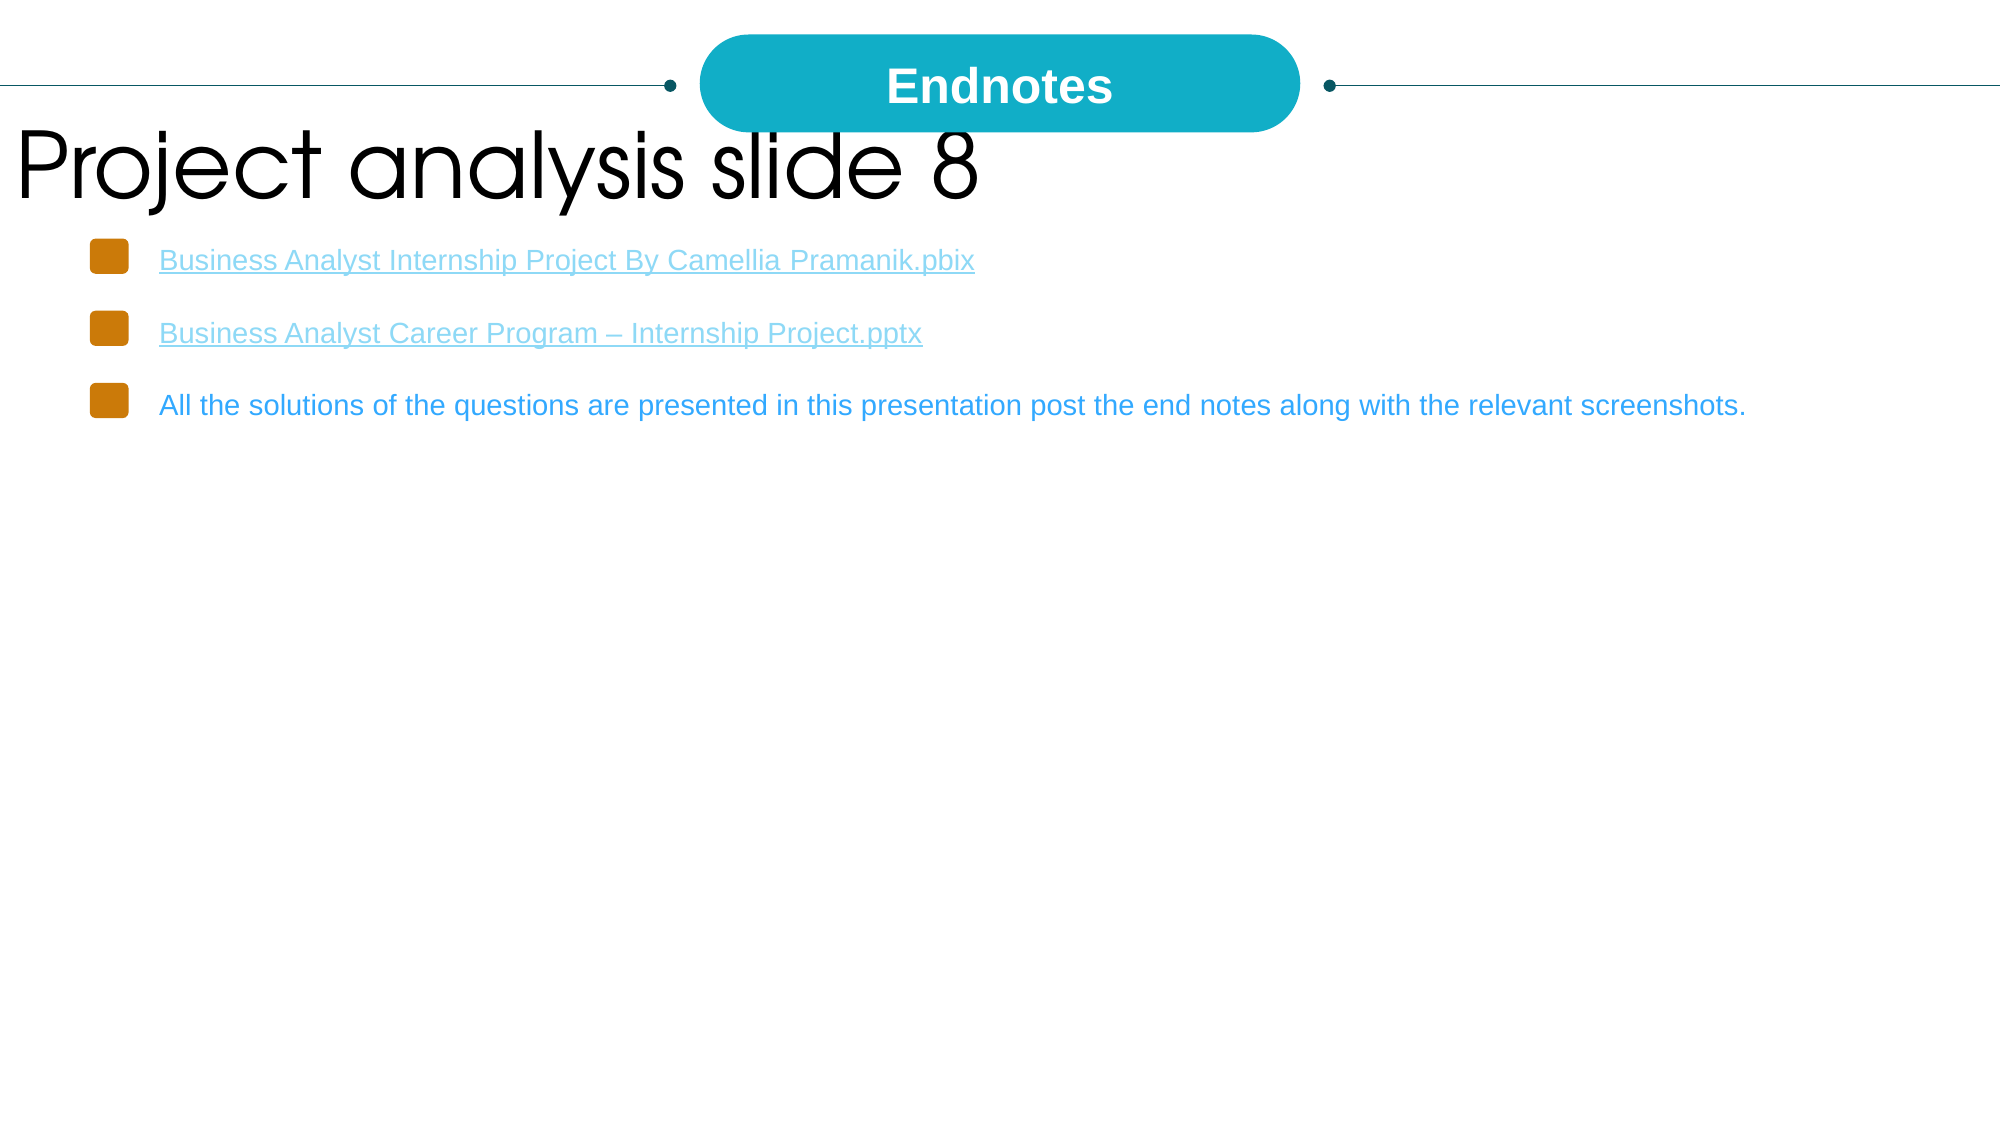

Endnotes
Project analysis slide 8

Business Analyst Internship Project By Camellia Pramanik.pbix

Business Analyst Career Program – Internship Project.pptx

All the solutions of the questions are presented in this presentation post the end notes along with the relevant screenshots.